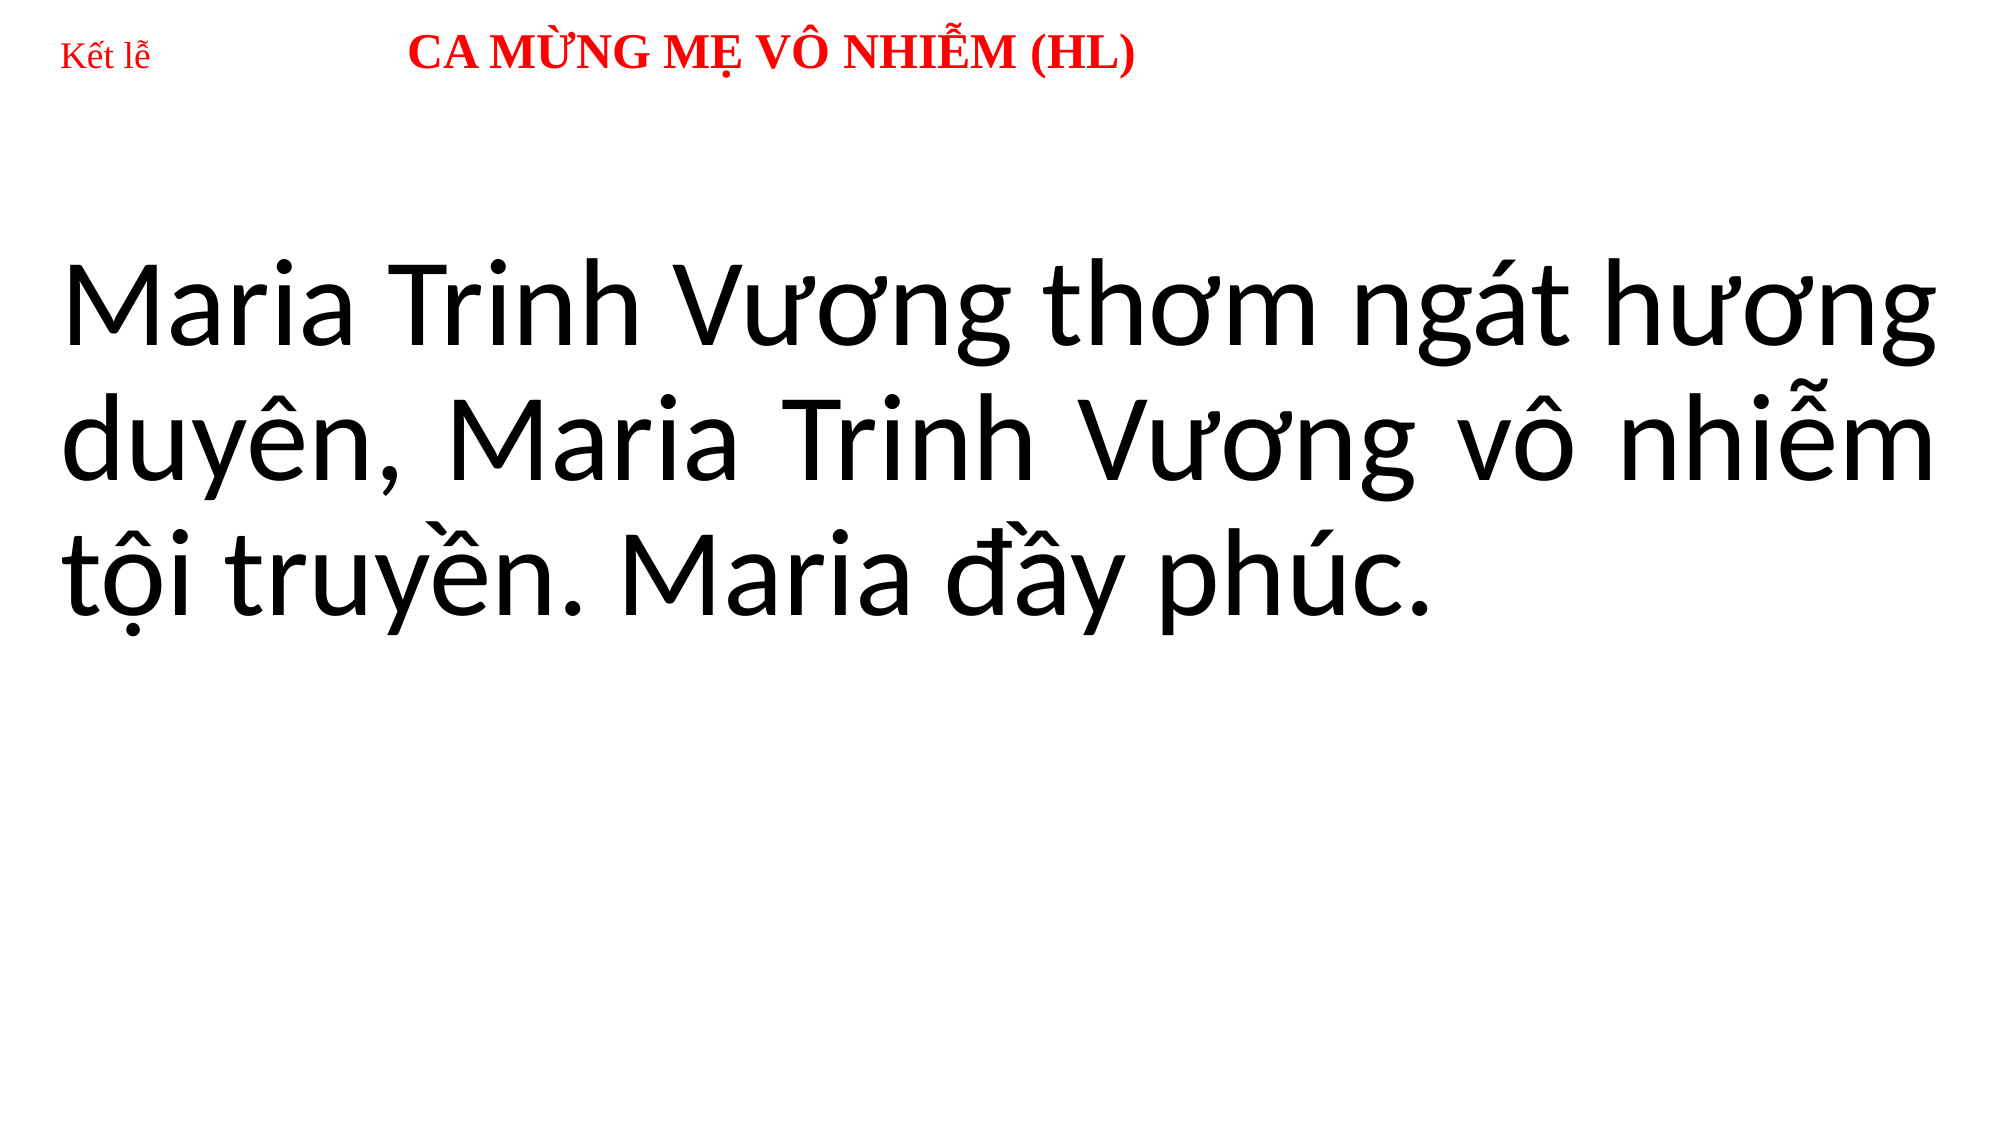

# Kết lễ                           CA MỪNG MẸ VÔ NHIỄM (HL)
Maria Trinh Vương thơm ngát hương duyên, Maria Trinh Vương vô nhiễm tội truyền. Maria đầy phúc.